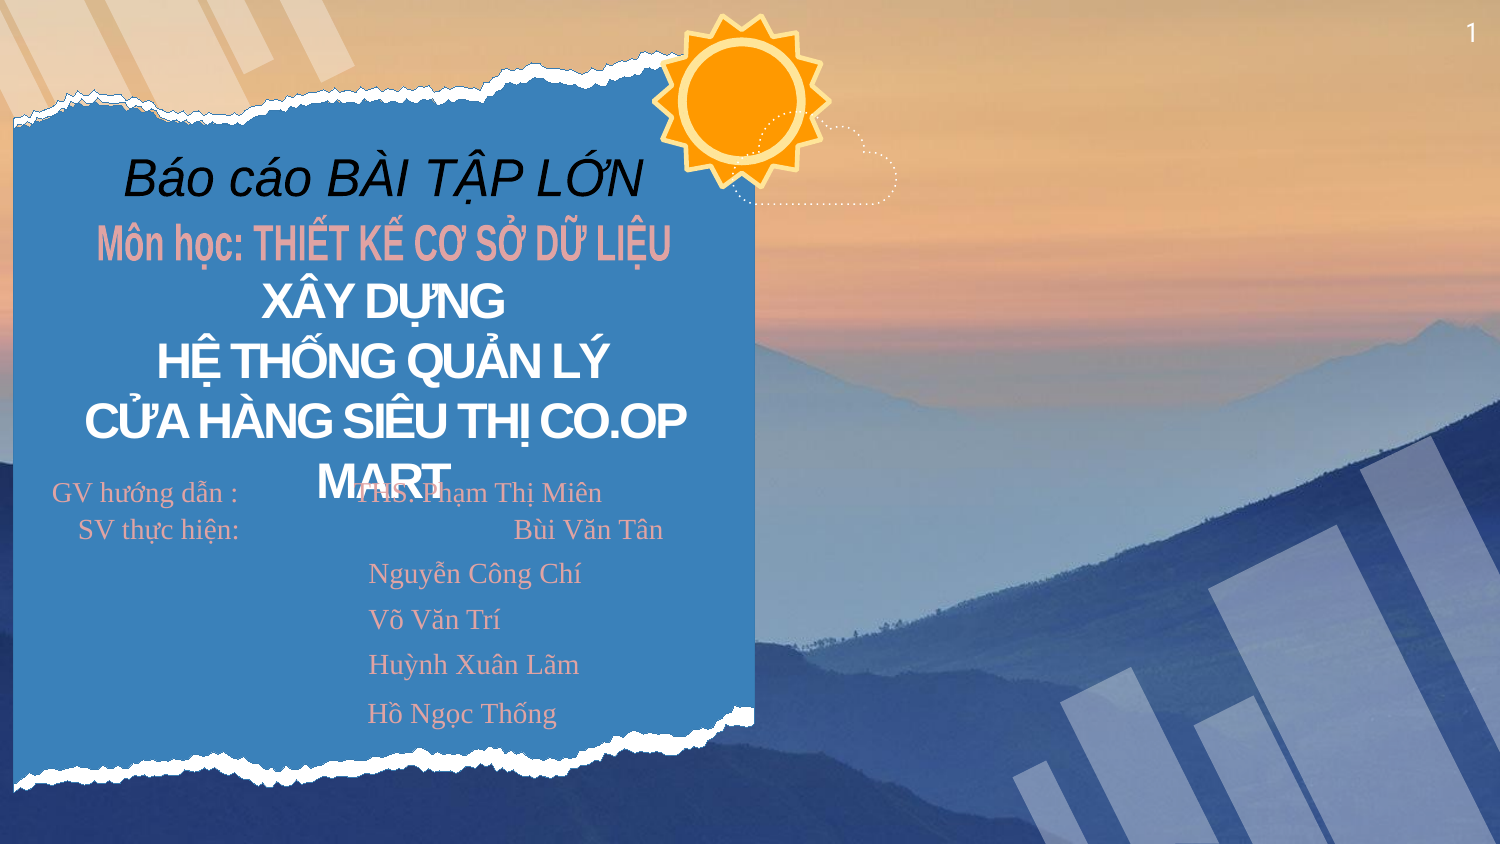

1

Báo cáo BÀI TẬP LỚN
Môn học: THIẾT KẾ CƠ SỞ DỮ LIỆU
XÂY DỰNG
HỆ THỐNG QUẢN LÝ
CỬA HÀNG SIÊU THỊ CO.OP MART
GV hướng dẫn :                THS. Phạm Thị Miên
  SV thực hiện: 		Bùi Văn Tân
Nguyễn Công Chí
Võ Văn Trí
Huỳnh Xuân Lãm
Hồ Ngọc Thống